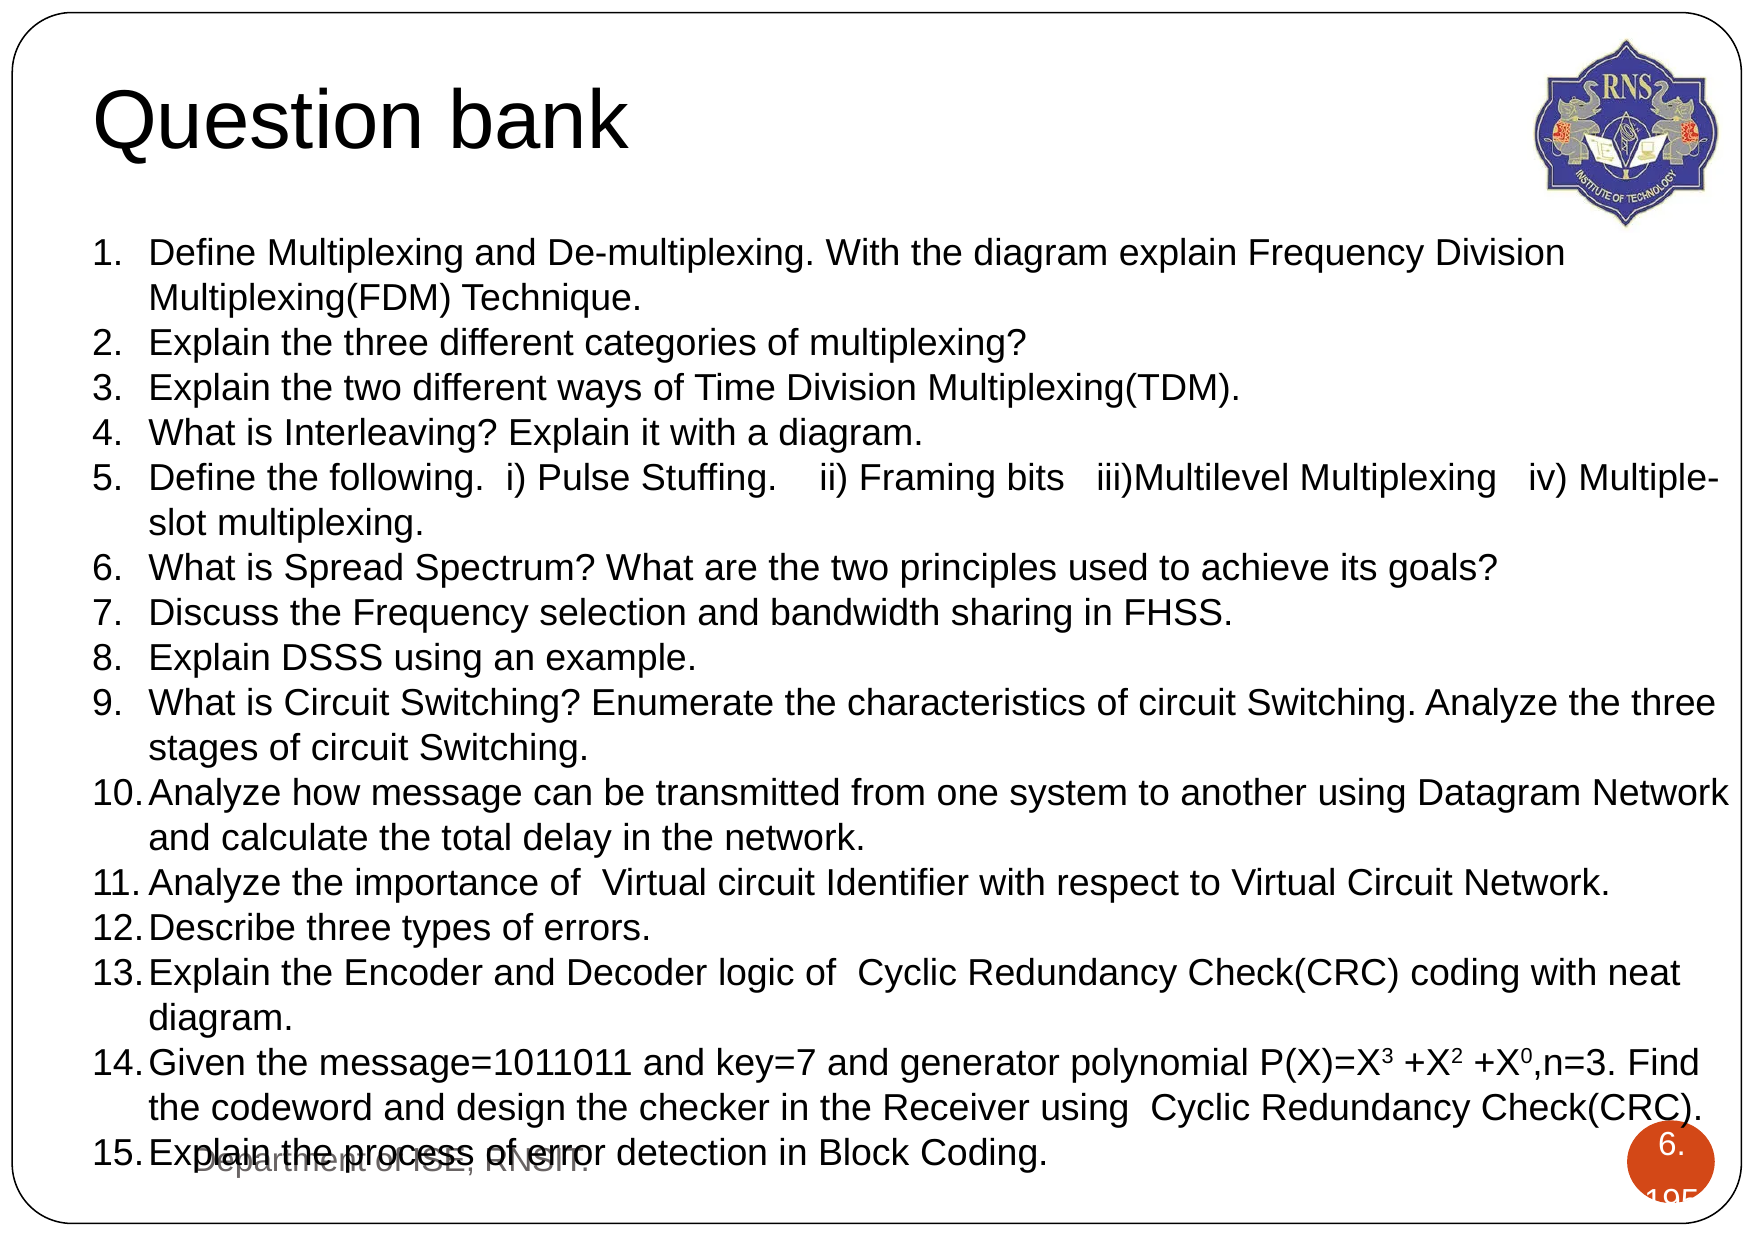

Question bank
Define Multiplexing and De-multiplexing. With the diagram explain Frequency Division Multiplexing(FDM) Technique.
Explain the three different categories of multiplexing?
Explain the two different ways of Time Division Multiplexing(TDM).
What is Interleaving? Explain it with a diagram.
Define the following.  i) Pulse Stuffing.    ii) Framing bits   iii)Multilevel Multiplexing   iv) Multiple-slot multiplexing.
What is Spread Spectrum? What are the two principles used to achieve its goals?
Discuss the Frequency selection and bandwidth sharing in FHSS.
Explain DSSS using an example.
What is Circuit Switching? Enumerate the characteristics of circuit Switching. Analyze the three stages of circuit Switching.
Analyze how message can be transmitted from one system to another using Datagram Network and calculate the total delay in the network.
Analyze the importance of  Virtual circuit Identifier with respect to Virtual Circuit Network.
Describe three types of errors.
Explain the Encoder and Decoder logic of  Cyclic Redundancy Check(CRC) coding with neat diagram.
Given the message=1011011 and key=7 and generator polynomial P(X)=X3 +X2 +X0,n=3. Find the codeword and design the checker in the Receiver using  Cyclic Redundancy Check(CRC).
Explain the process of error detection in Block Coding.
Department of ISE, RNSIT.
6.195